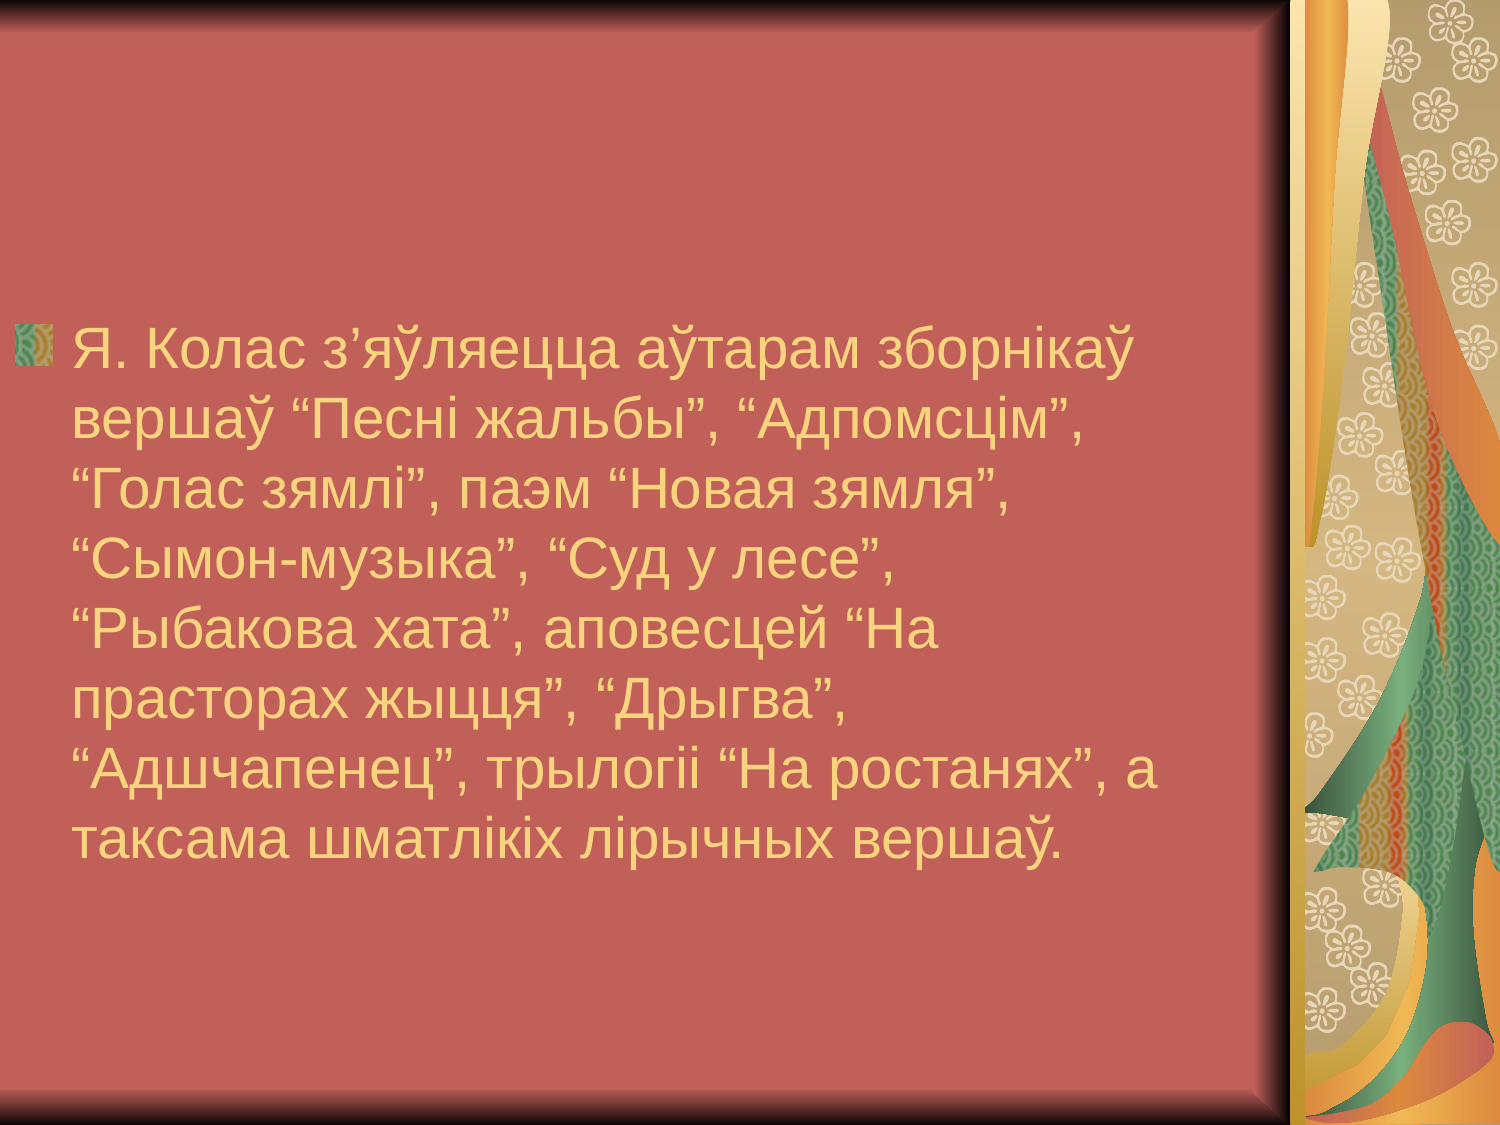

Я. Колас з’яўляецца аўтарам зборнікаў вершаў “Песні жальбы”, “Адпомсцім”, “Голас зямлі”, паэм “Новая зямля”, “Сымон-музыка”, “Суд у лесе”, “Рыбакова хата”, аповесцей “На прасторах жыцця”, “Дрыгва”, “Адшчапенец”, трылогіі “На ростанях”, а таксама шматлікіх лірычных вершаў.